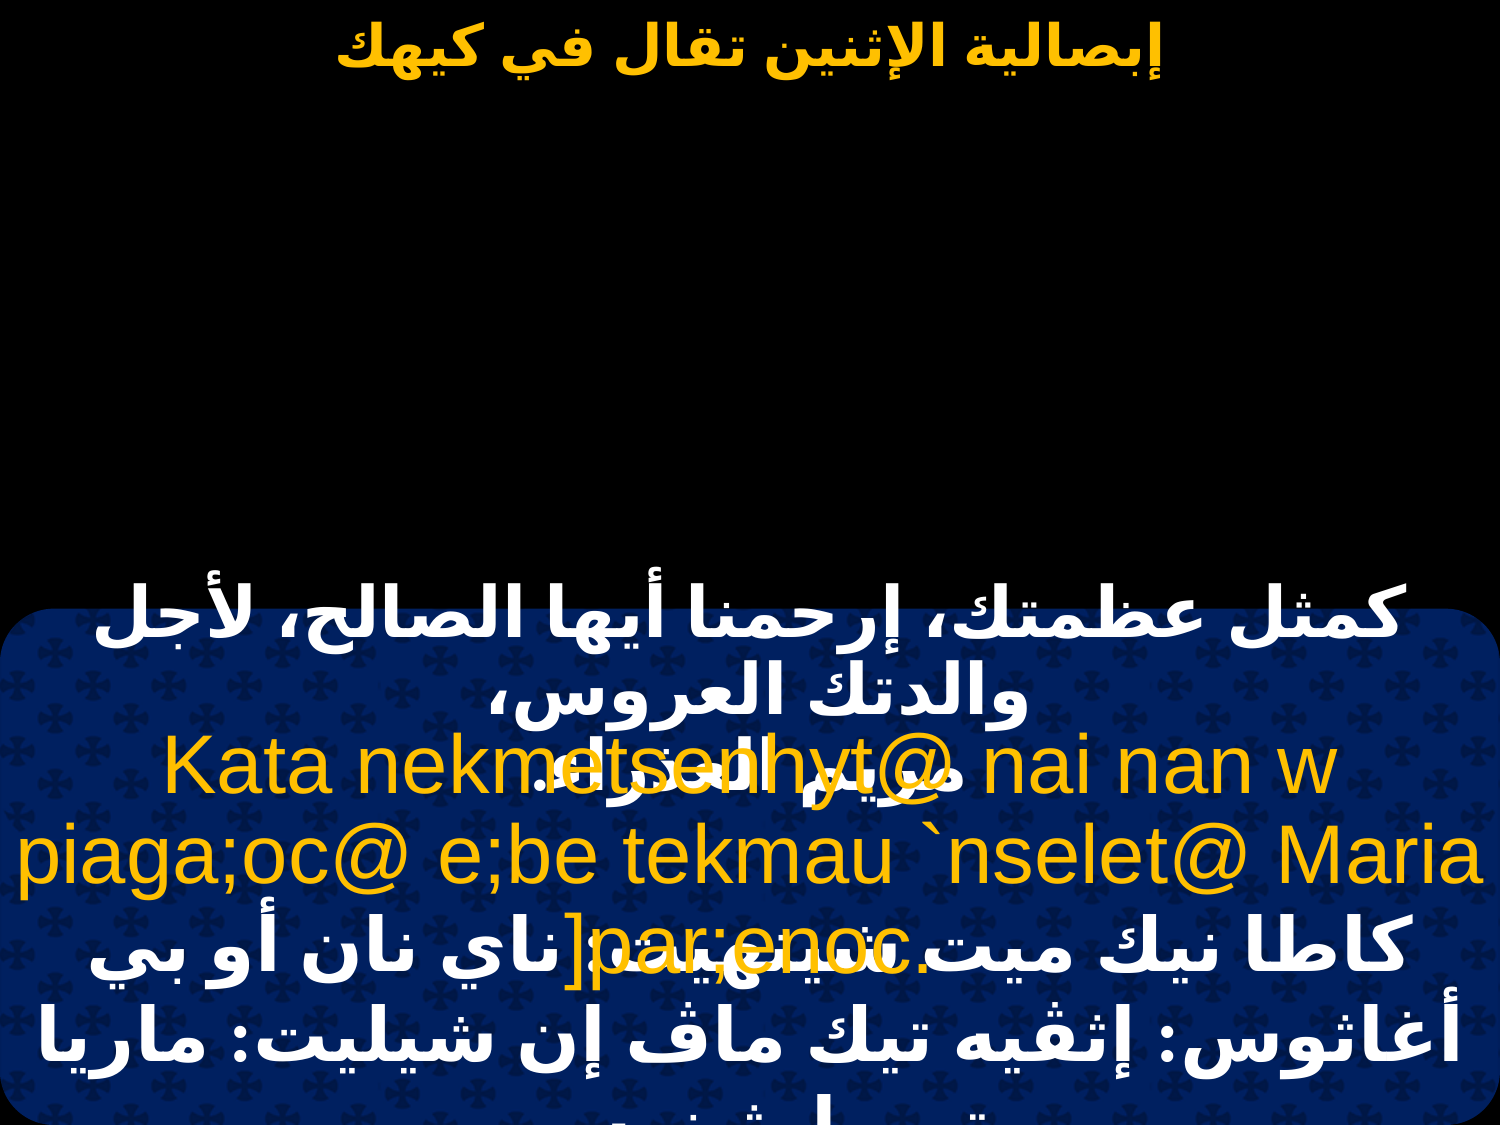

#
كمثل عظمتك، إرحمنا أيها الصالح، لأجل والدتك العروس،
مريم العذراء.
Kata nekmetsenhyt@ nai nan w piaga;oc@ e;be tekmau `nselet@ Maria ]par;enoc.
كاطا نيك ميت شينهيت: ناي نان أو بي أغاثوس: إثڤيه تيك ماڤ إن شيليت: ماريا تي بارثينوس.